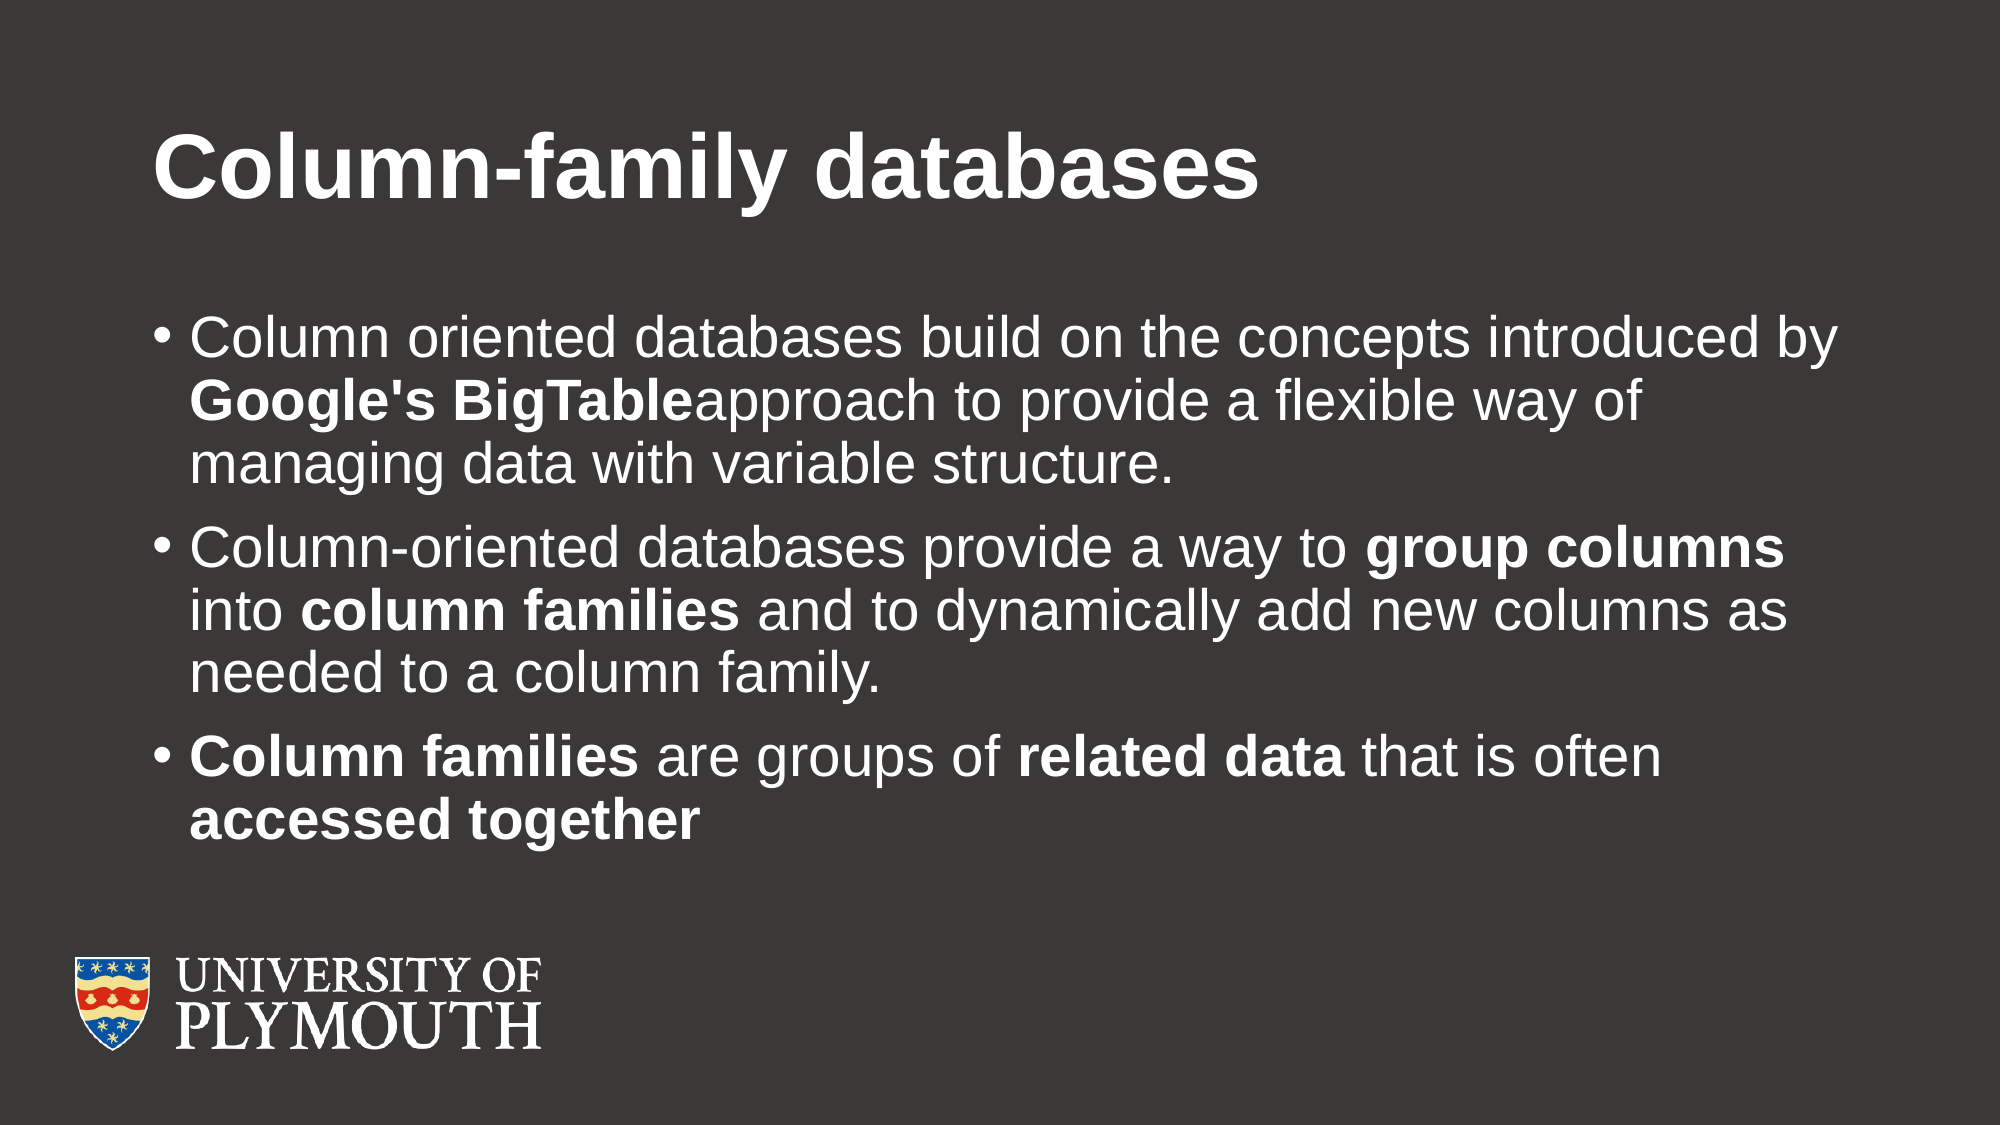

# Column-family databases
Column oriented databases build on the concepts introduced by Google's BigTableapproach to provide a flexible way of managing data with variable structure.
Column-oriented databases provide a way to group columns into column families and to dynamically add new columns as needed to a column family.
Column families are groups of related data that is often accessed together